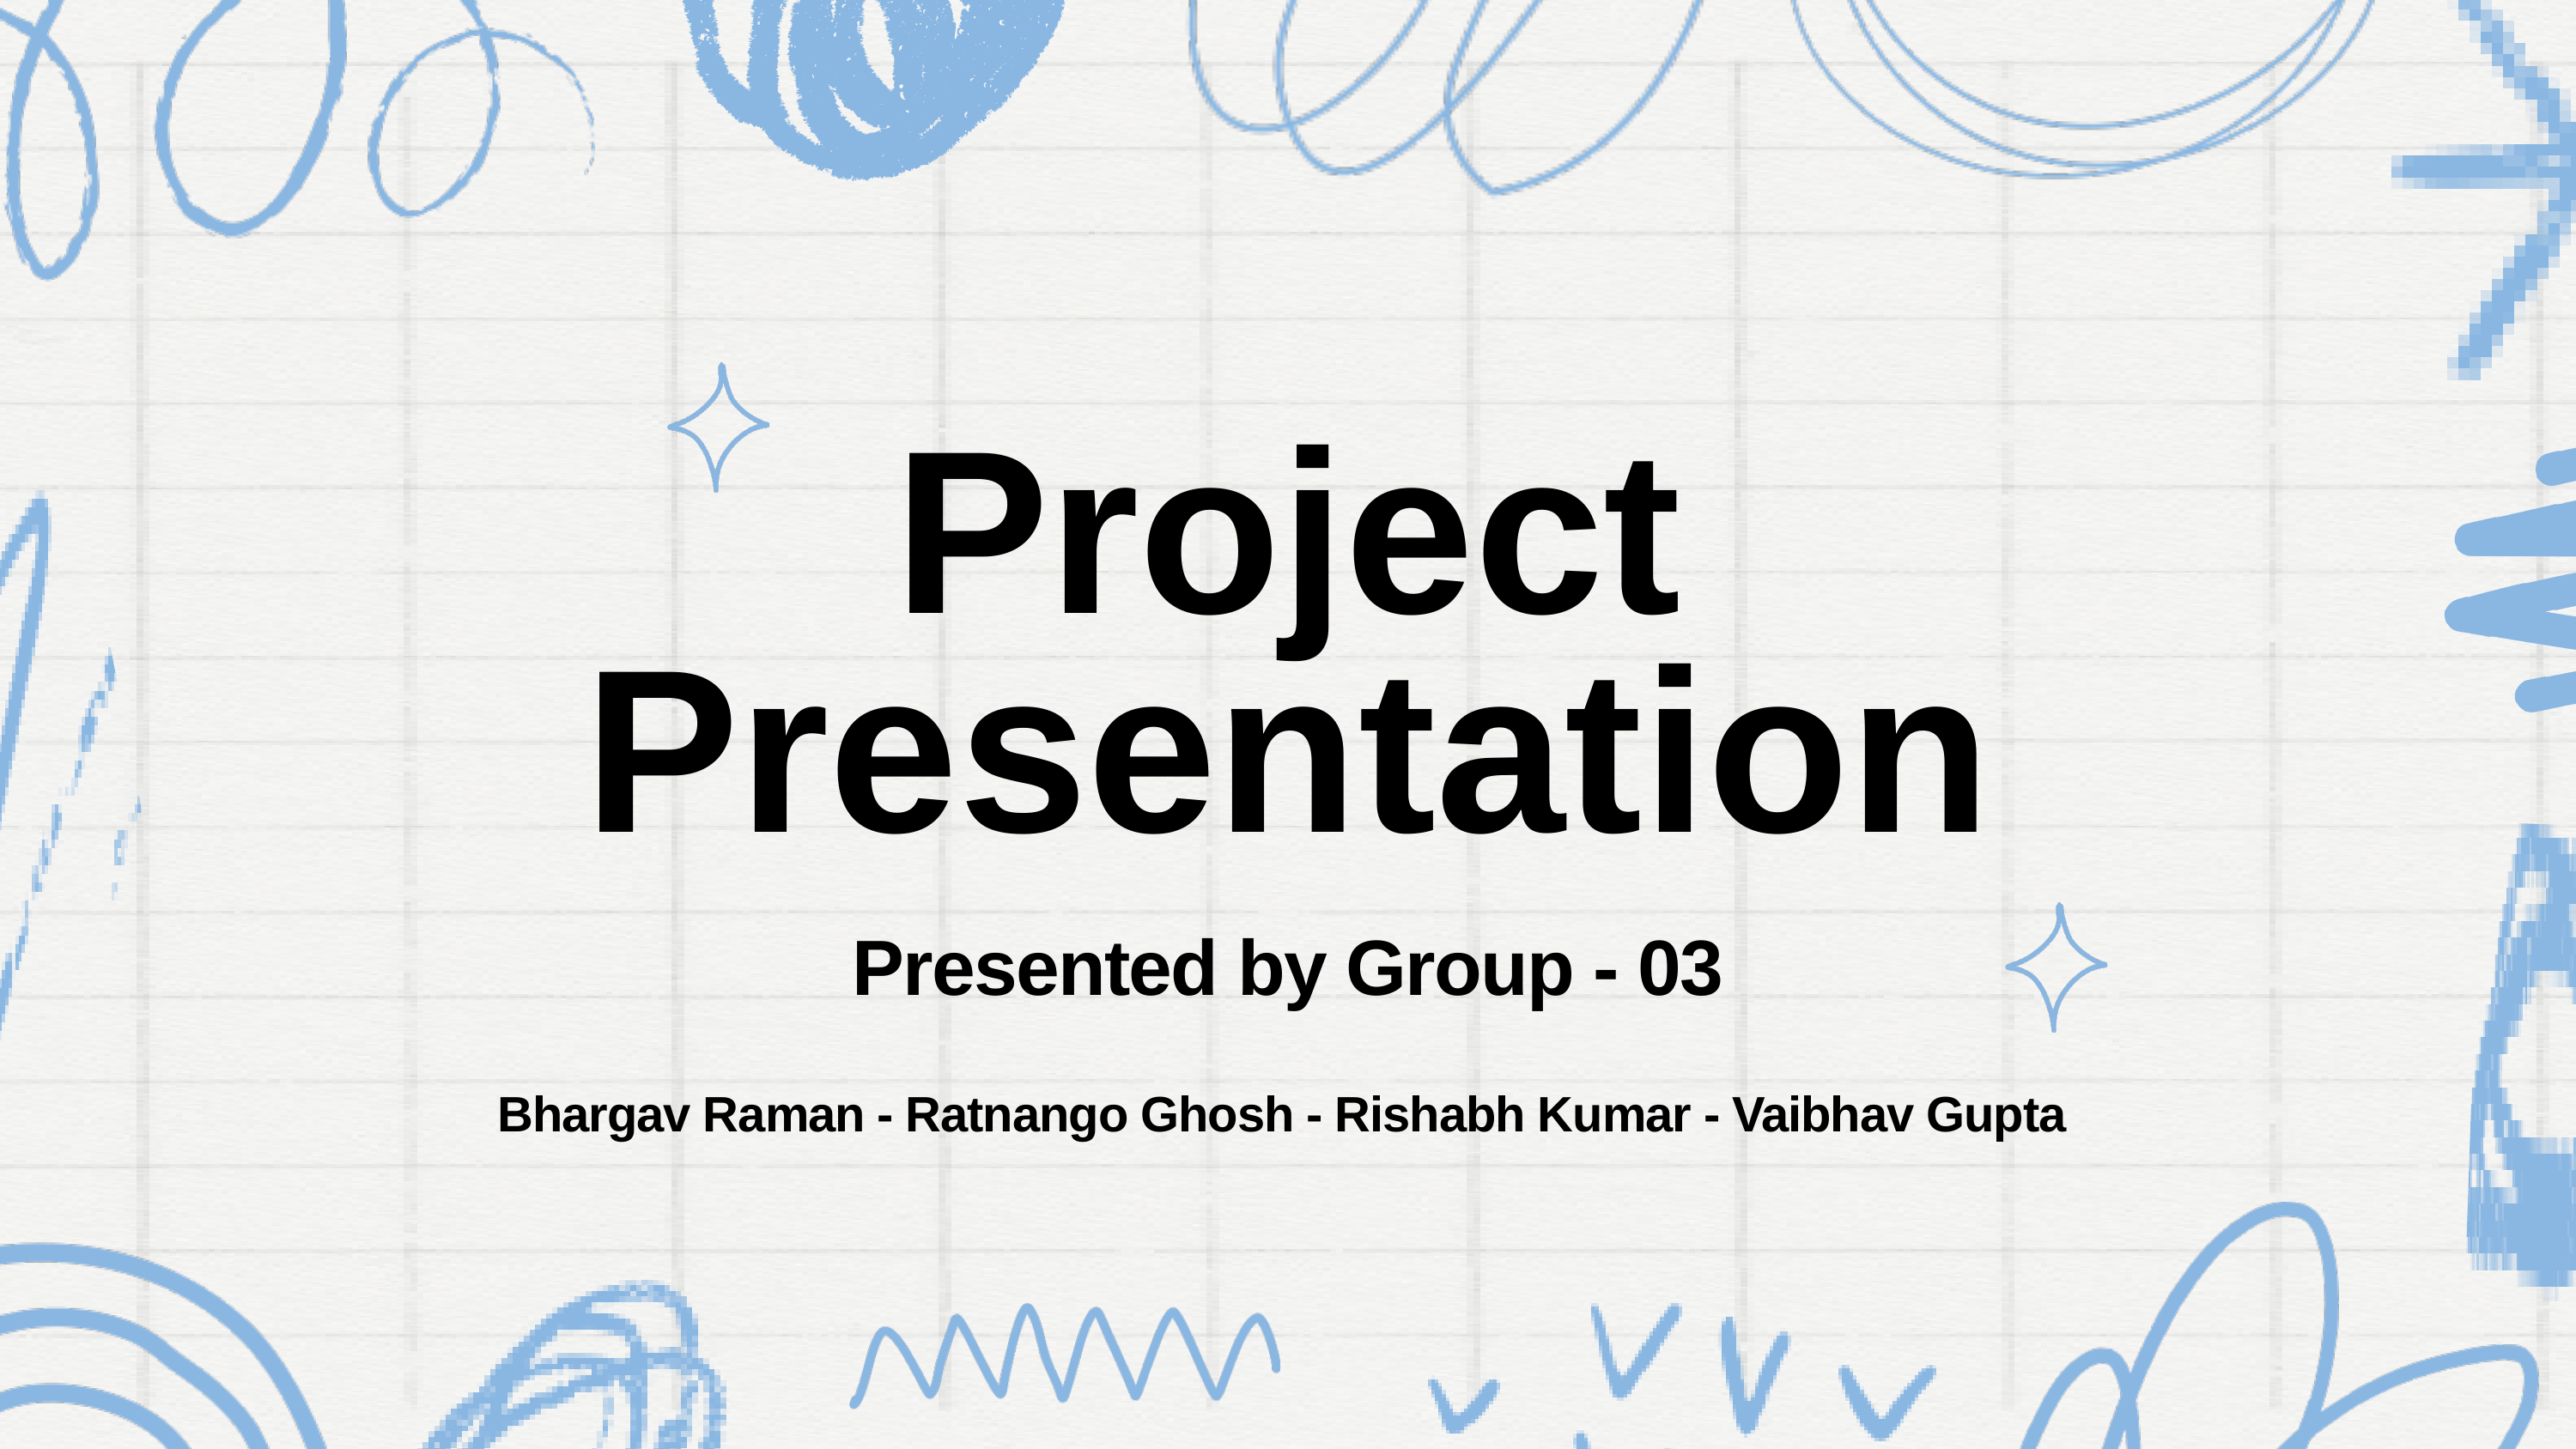

Project Presentation

Presented by Group - 03

Bhargav Raman - Ratnango Ghosh - Rishabh Kumar - Vaibhav Gupta